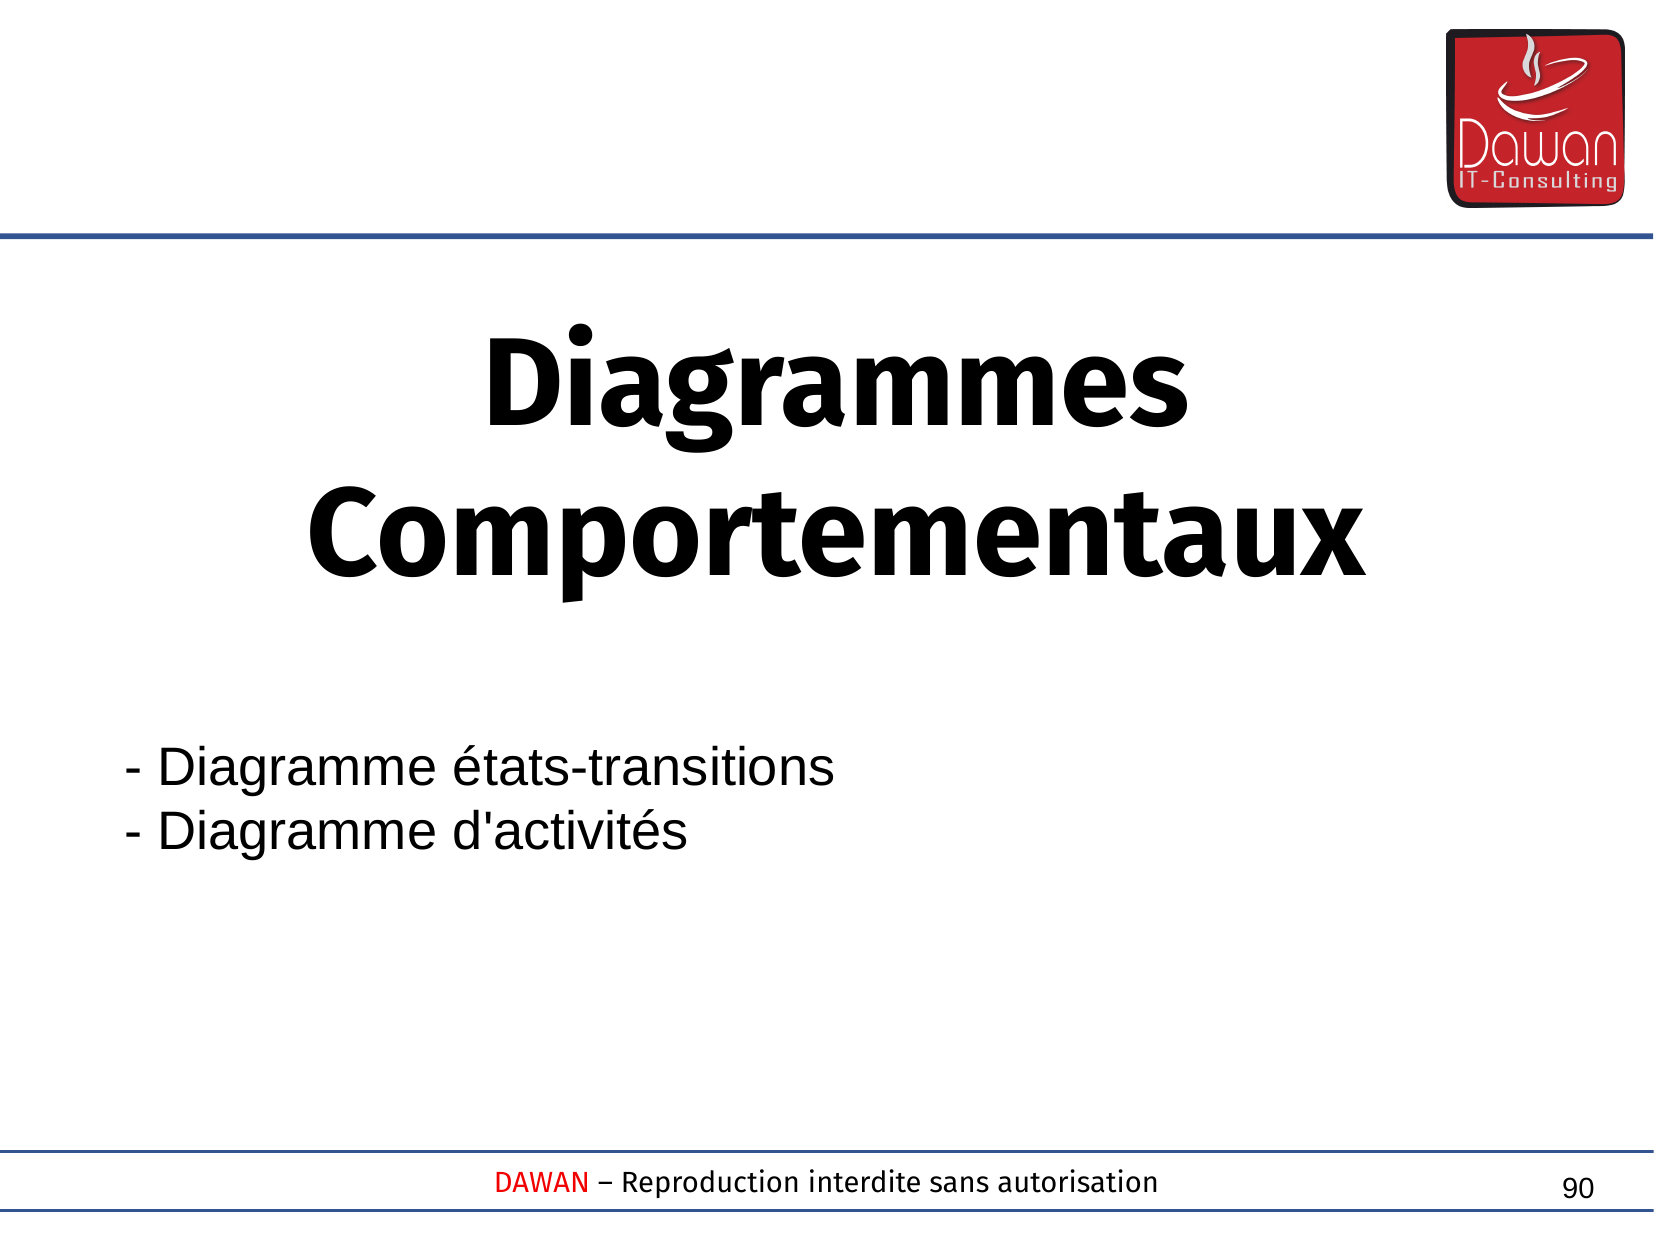

Diagrammes Comportementaux

   - Diagramme états-transitions
   - Diagramme d'activités

90